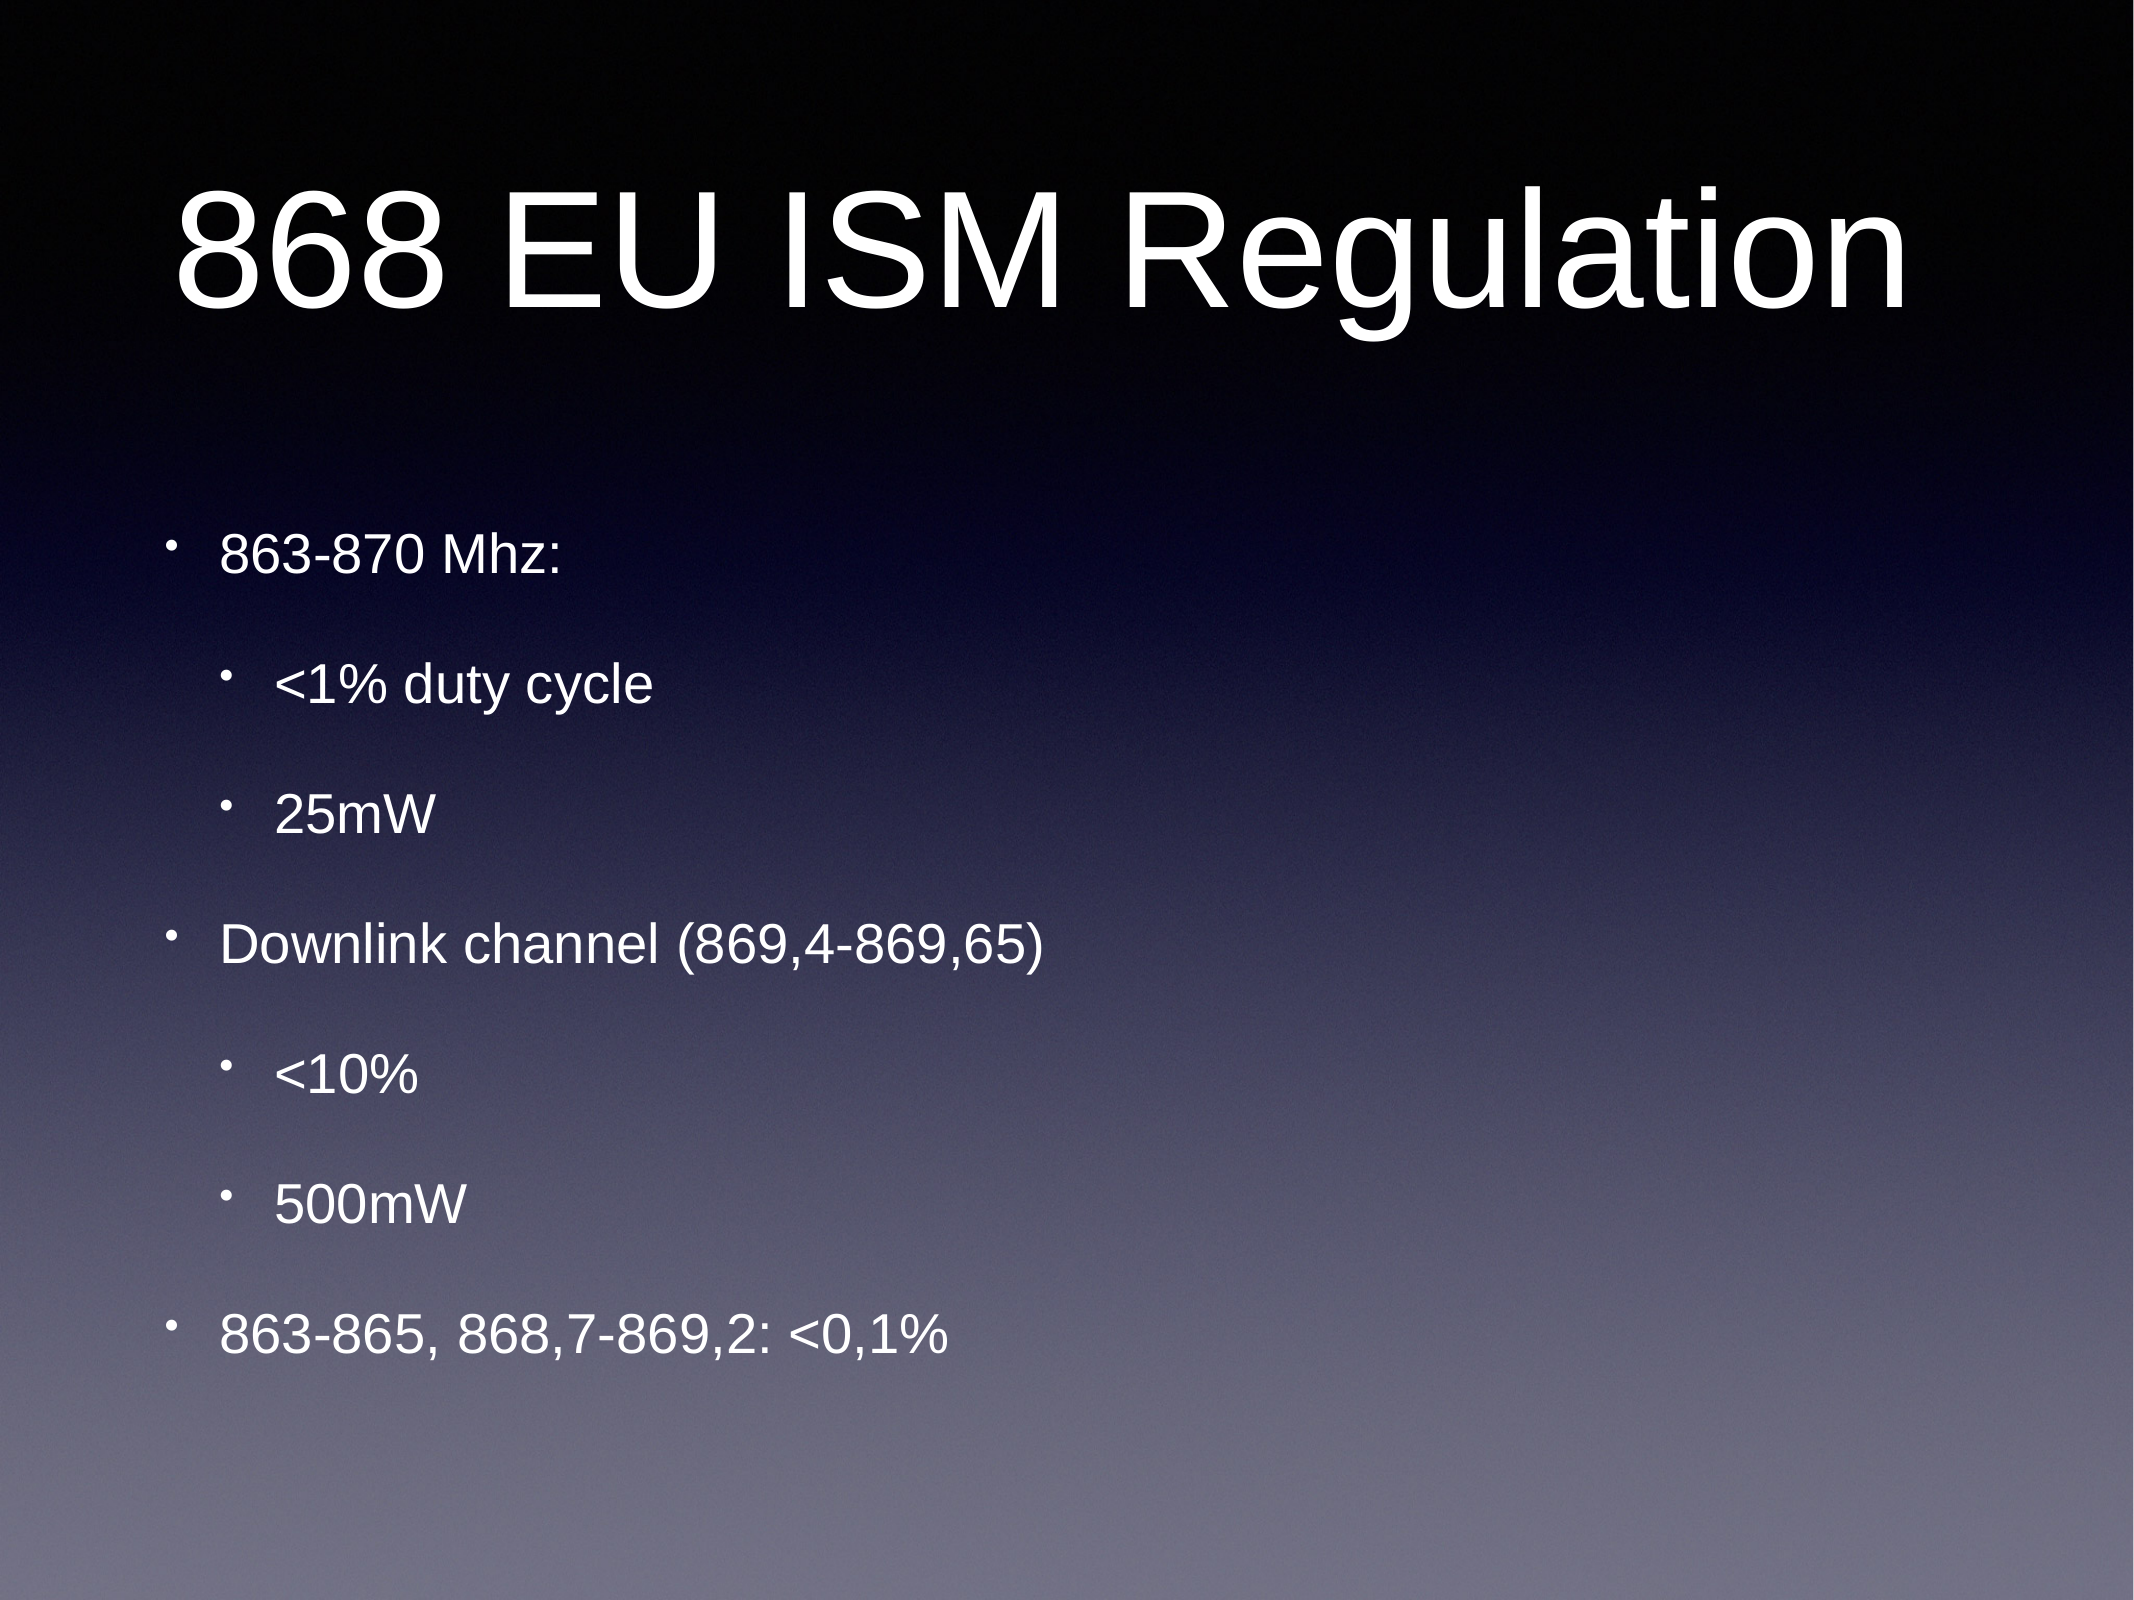

# 868 EU ISM Regulation
863-870 Mhz:
<1% duty cycle
25mW
Downlink channel (869,4-869,65)
<10%
500mW
863-865, 868,7-869,2: <0,1%